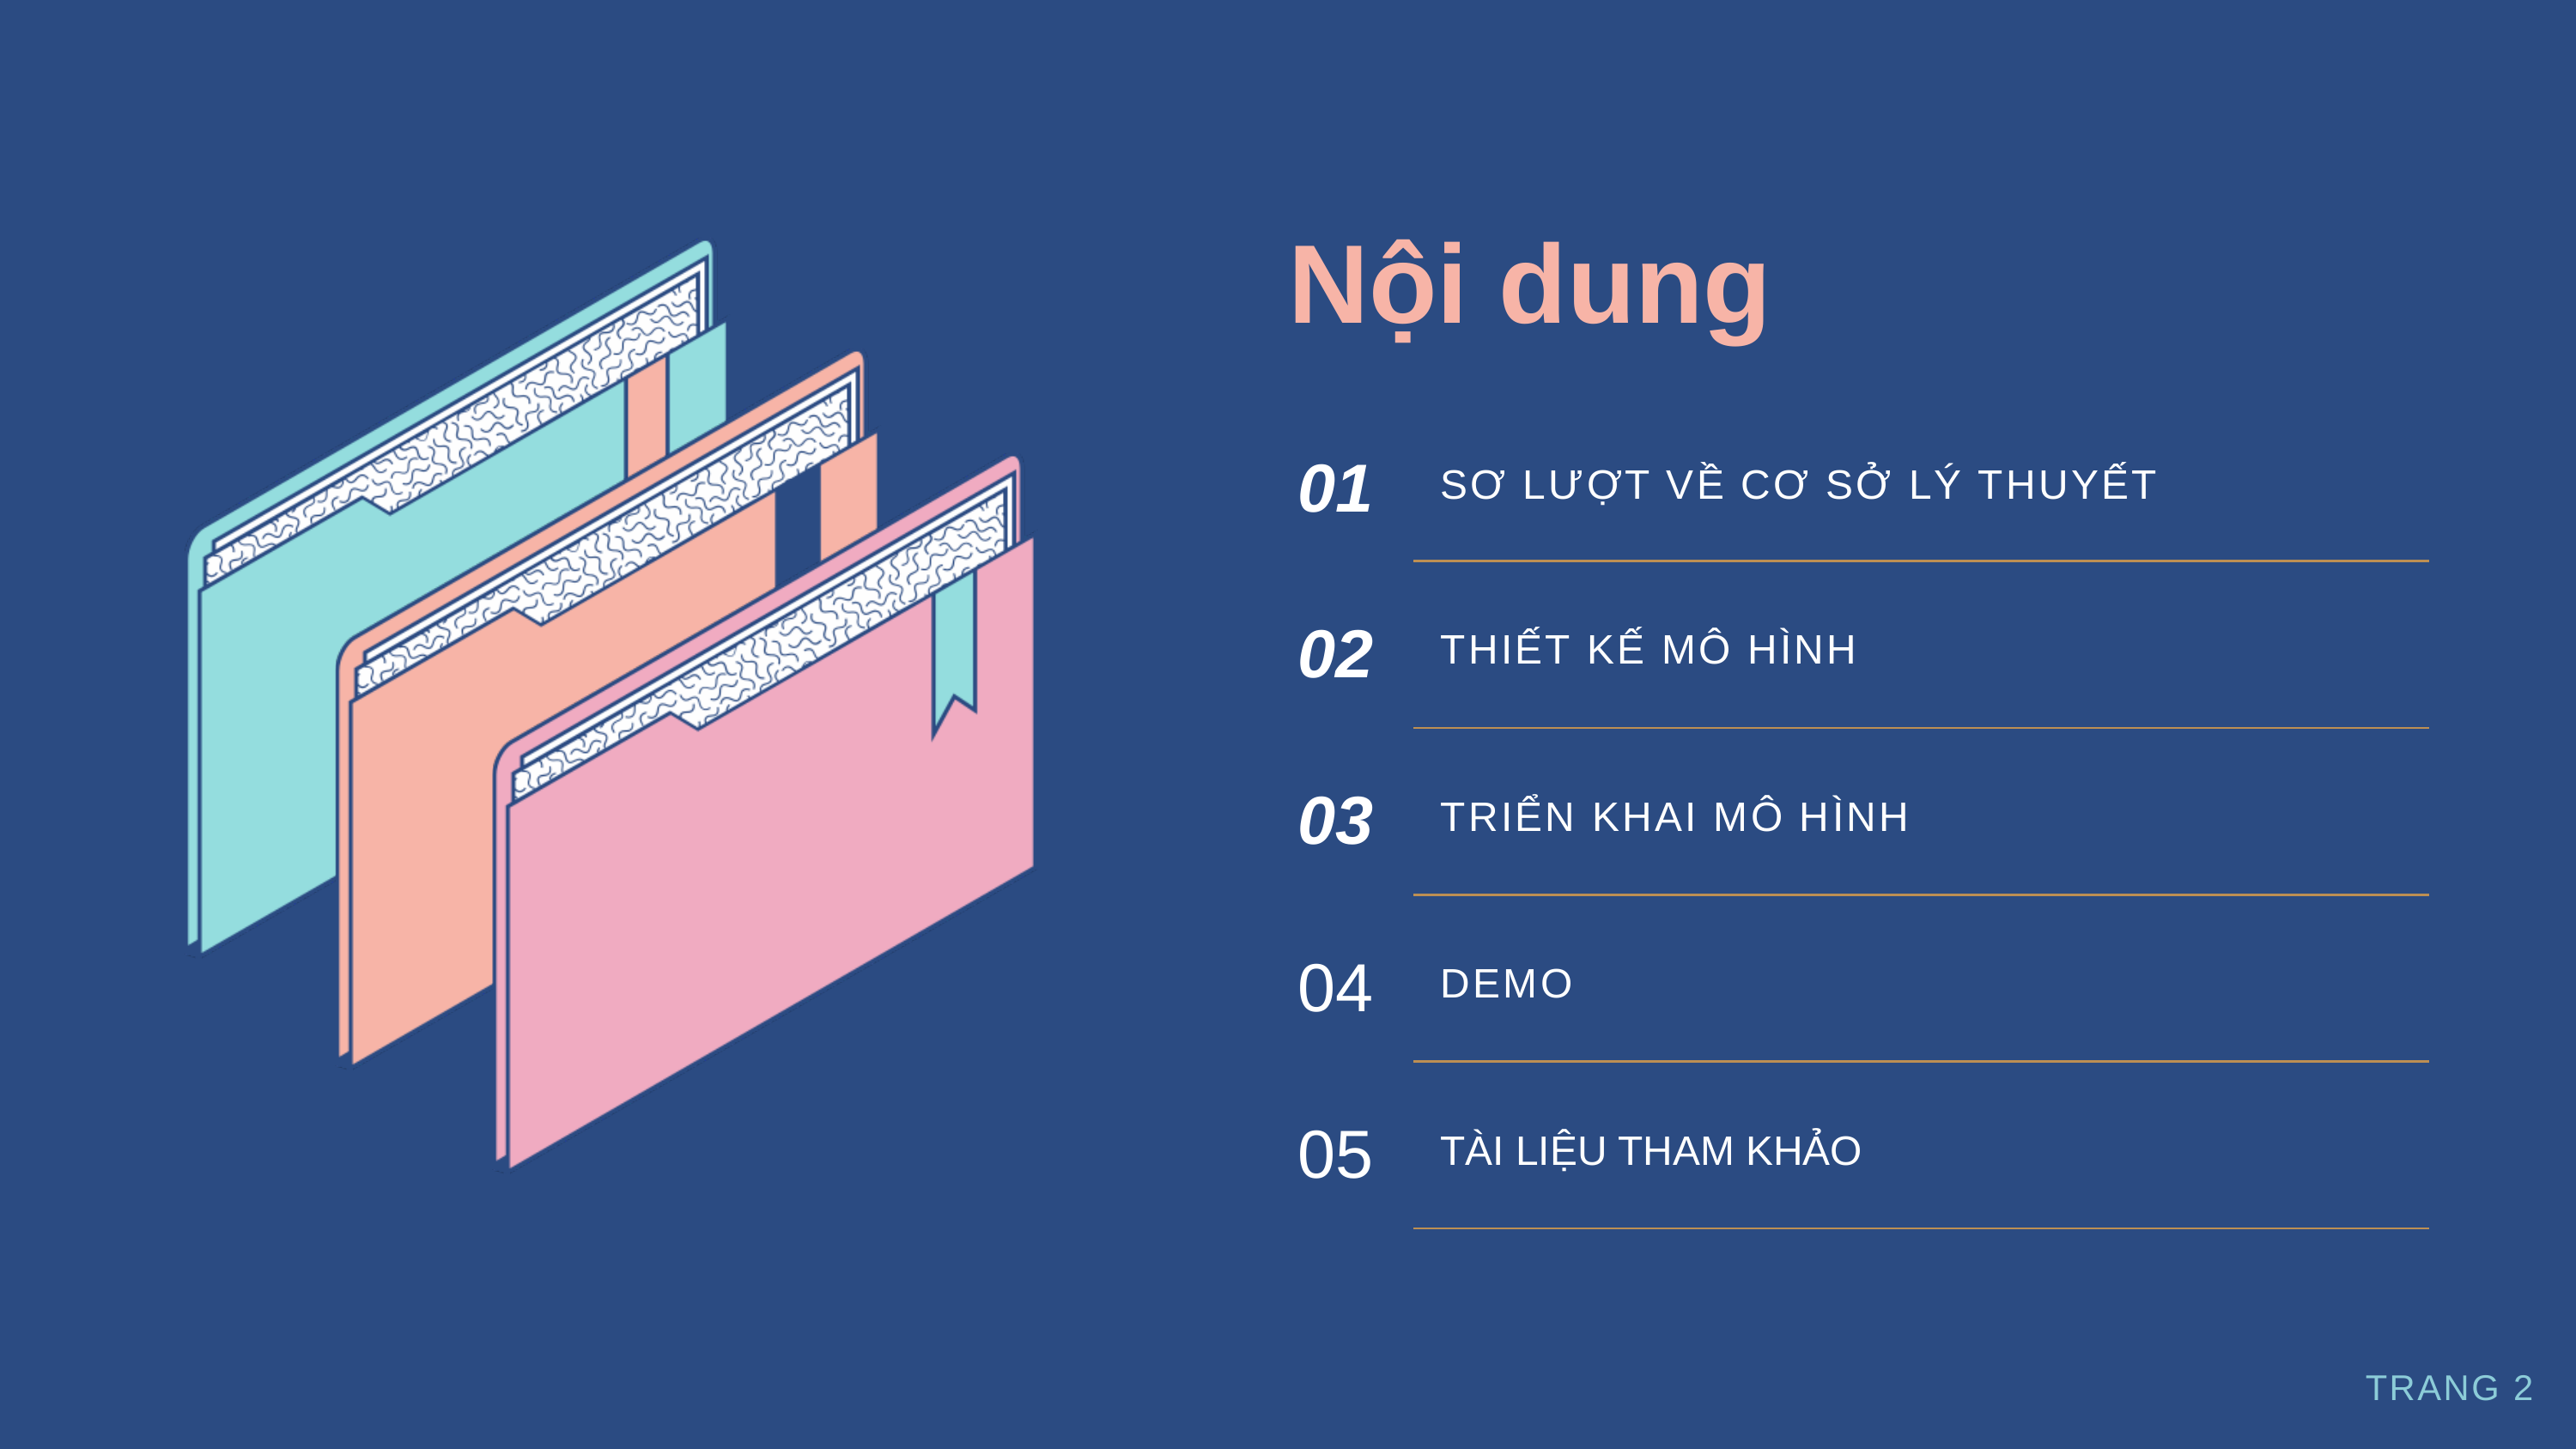

Nội dung

| 01 | SƠ LƯỢT VỀ CƠ SỞ LÝ THUYẾT |
| --- | --- |
| 02 | THIẾT KẾ MÔ HÌNH |
| 03 | TRIỂN KHAI MÔ HÌNH |
| 04 | DEMO |
| 05 | TÀI LIỆU THAM KHẢO |

TRANG 2